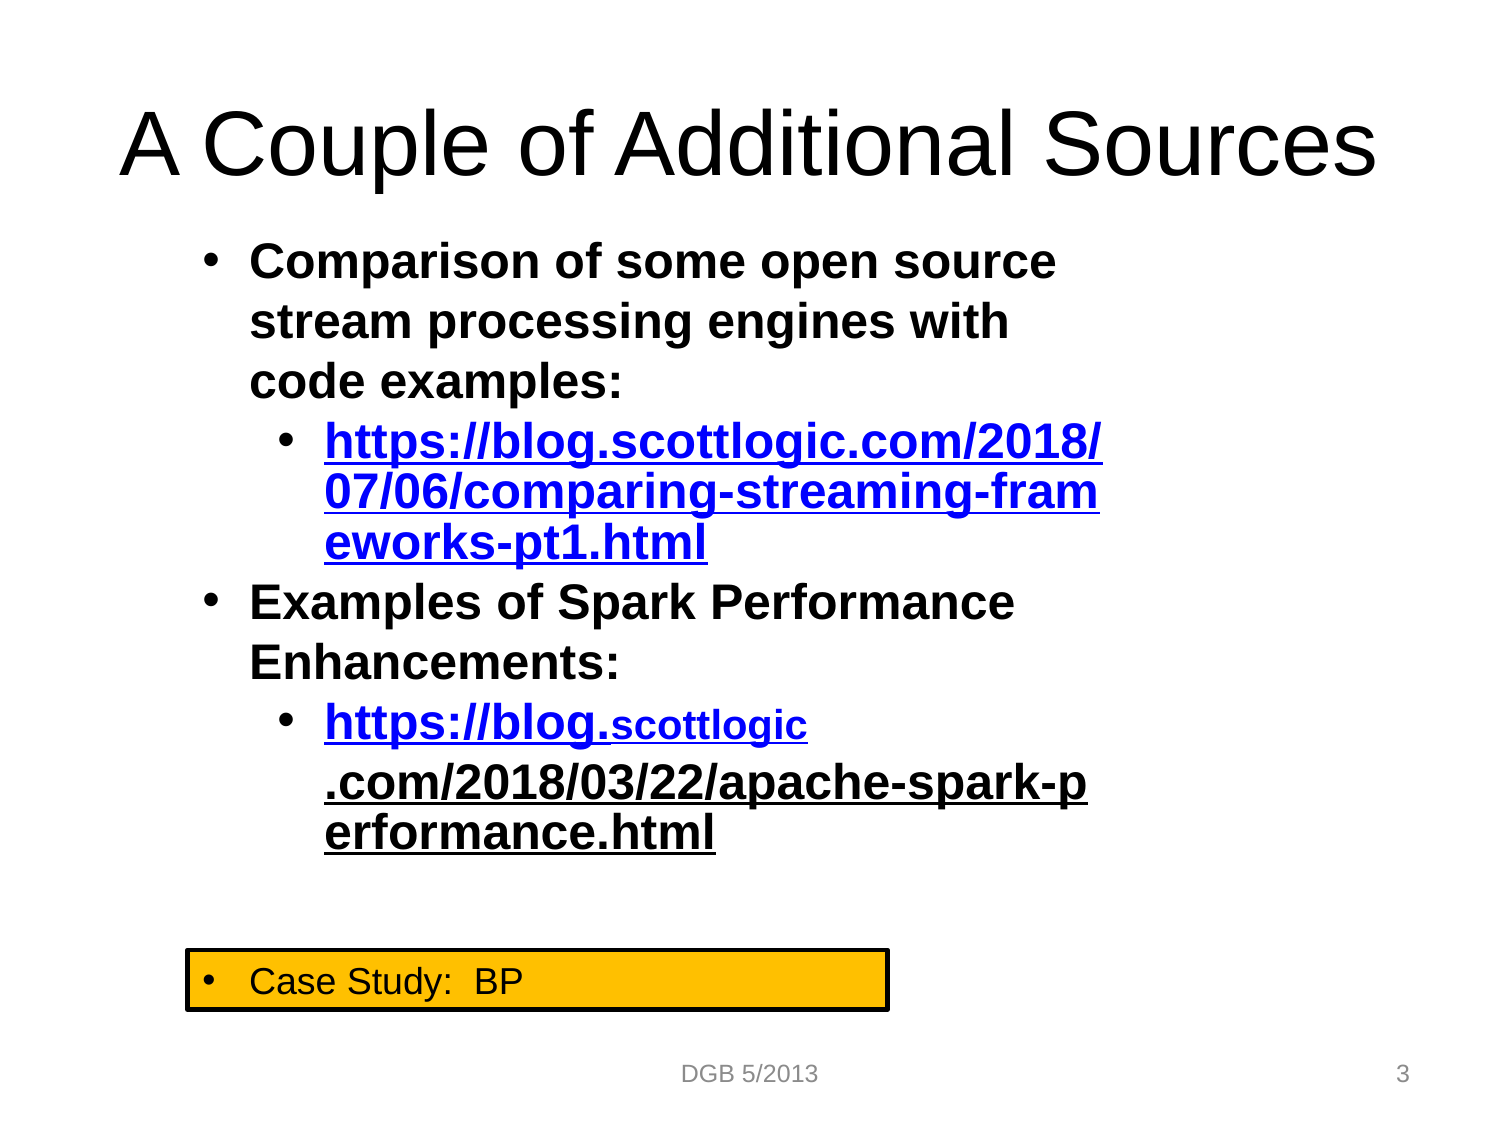

# A Couple of Additional Sources
Comparison of some open source stream processing engines with code examples:
https://blog.scottlogic.com/2018/07/06/comparing-streaming-frameworks-pt1.html
Examples of Spark Performance Enhancements:
https://blog.scottlogic.com/2018/03/22/apache-spark-performance.html
Case Study:  BP
DGB 5/2013
3